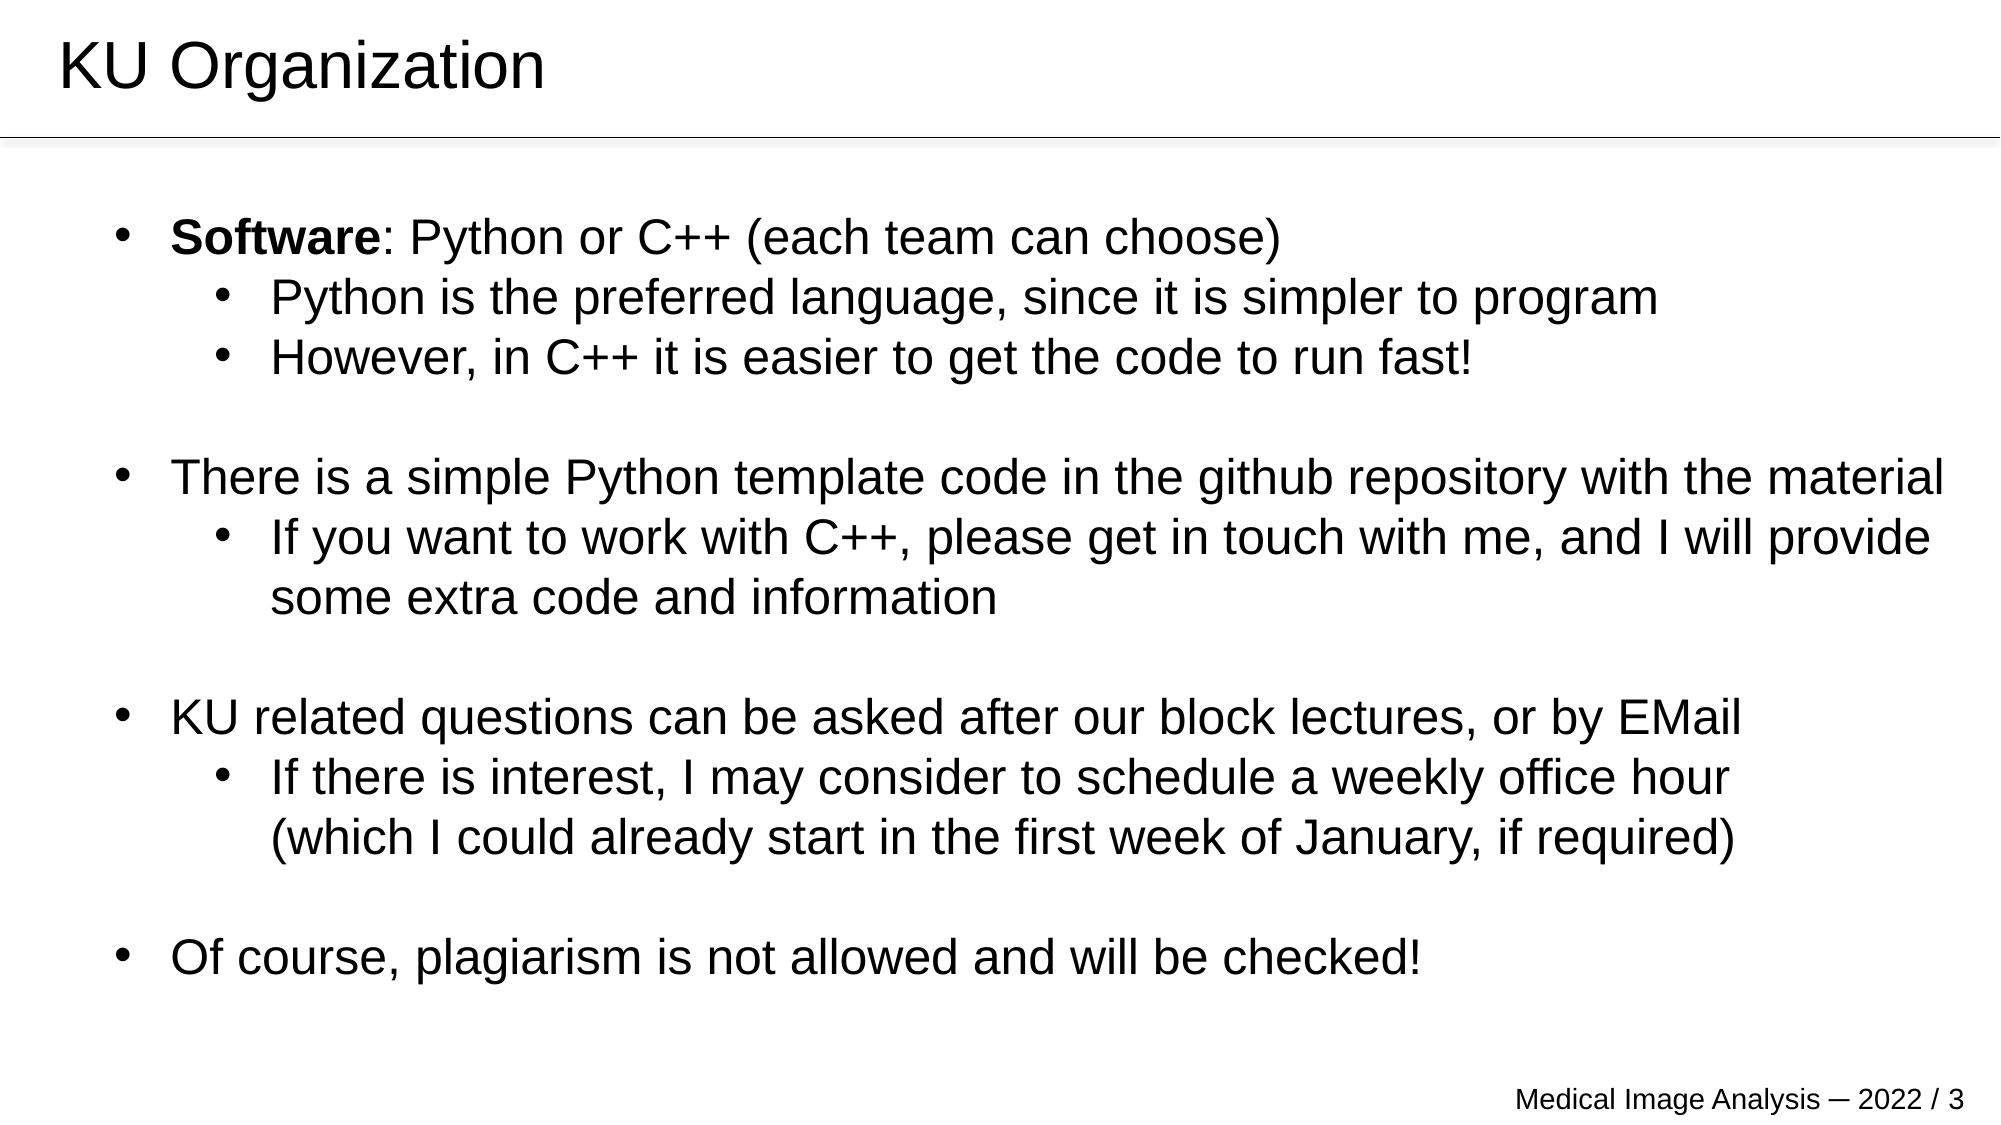

# KU Organization
Software: Python or C++ (each team can choose)
Python is the preferred language, since it is simpler to program
However, in C++ it is easier to get the code to run fast!

There is a simple Python template code in the github repository with the material
If you want to work with C++, please get in touch with me, and I will provide
some extra code and information

KU related questions can be asked after our block lectures, or by EMail
If there is interest, I may consider to schedule a weekly office hour
(which I could already start in the first week of January, if required)

Of course, plagiarism is not allowed and will be checked!